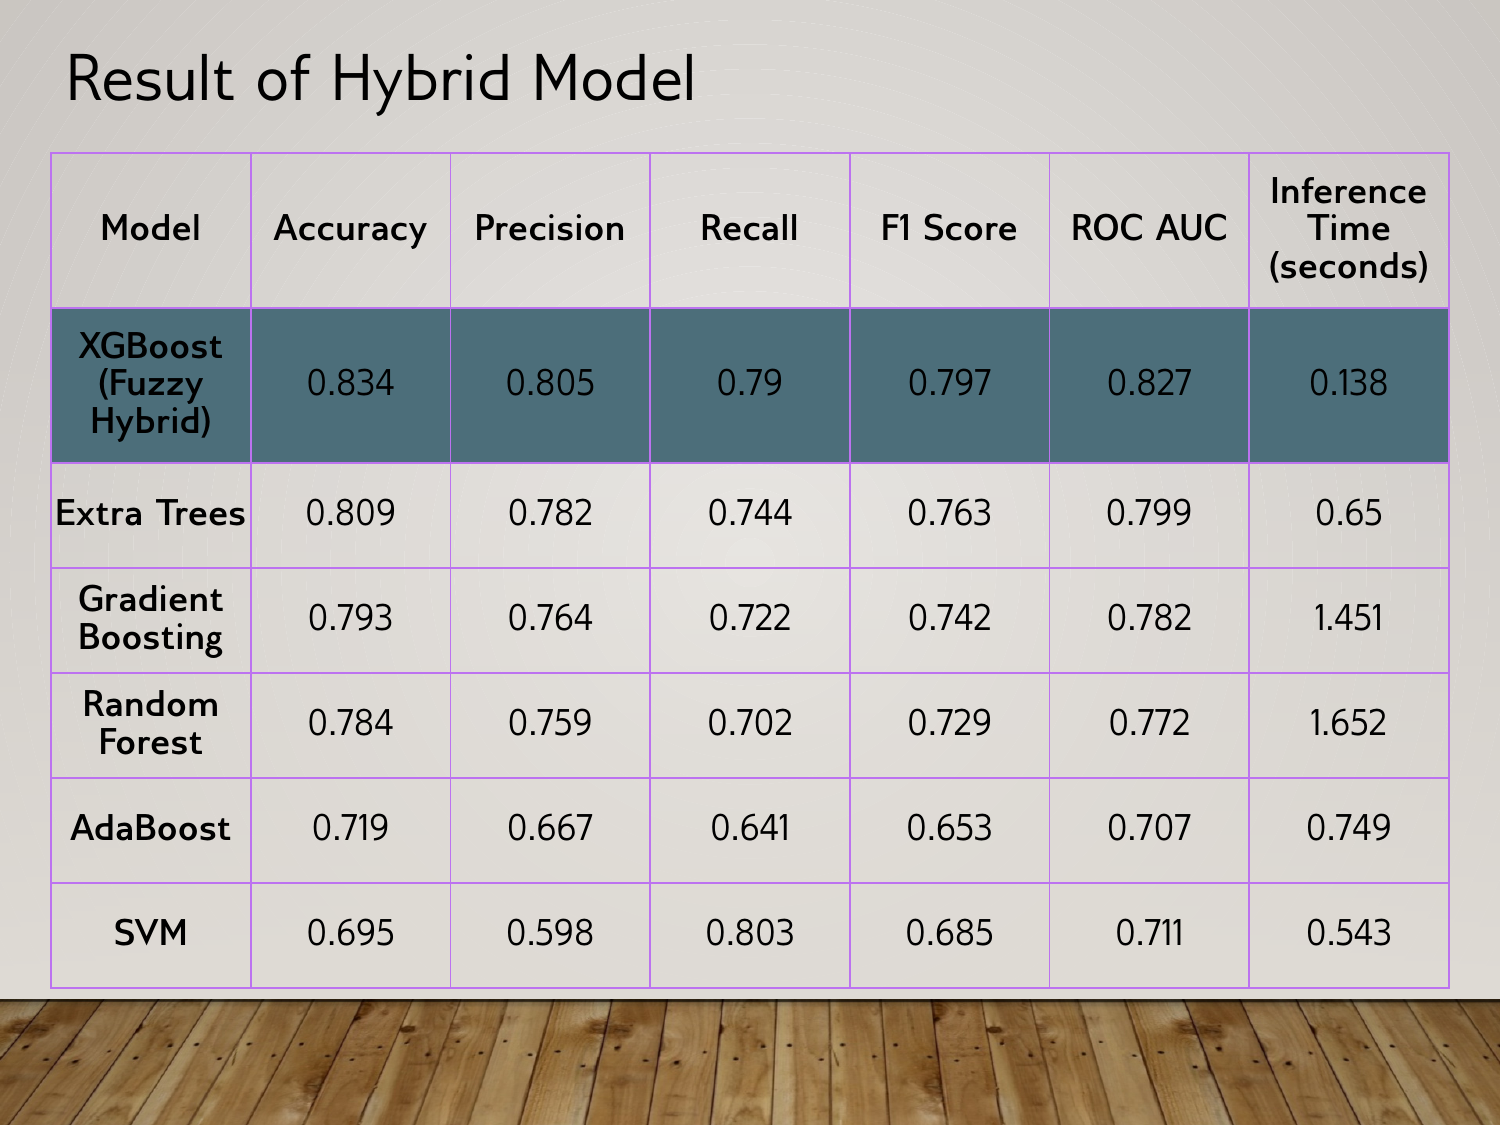

# Result of Hybrid Model
| Model | Accuracy | Precision | Recall | F1 Score | ROC AUC | Inference Time (seconds) |
| --- | --- | --- | --- | --- | --- | --- |
| XGBoost (Fuzzy Hybrid) | 0.834 | 0.805 | 0.79 | 0.797 | 0.827 | 0.138 |
| Extra Trees | 0.809 | 0.782 | 0.744 | 0.763 | 0.799 | 0.65 |
| Gradient Boosting | 0.793 | 0.764 | 0.722 | 0.742 | 0.782 | 1.451 |
| Random Forest | 0.784 | 0.759 | 0.702 | 0.729 | 0.772 | 1.652 |
| AdaBoost | 0.719 | 0.667 | 0.641 | 0.653 | 0.707 | 0.749 |
| SVM | 0.695 | 0.598 | 0.803 | 0.685 | 0.711 | 0.543 |